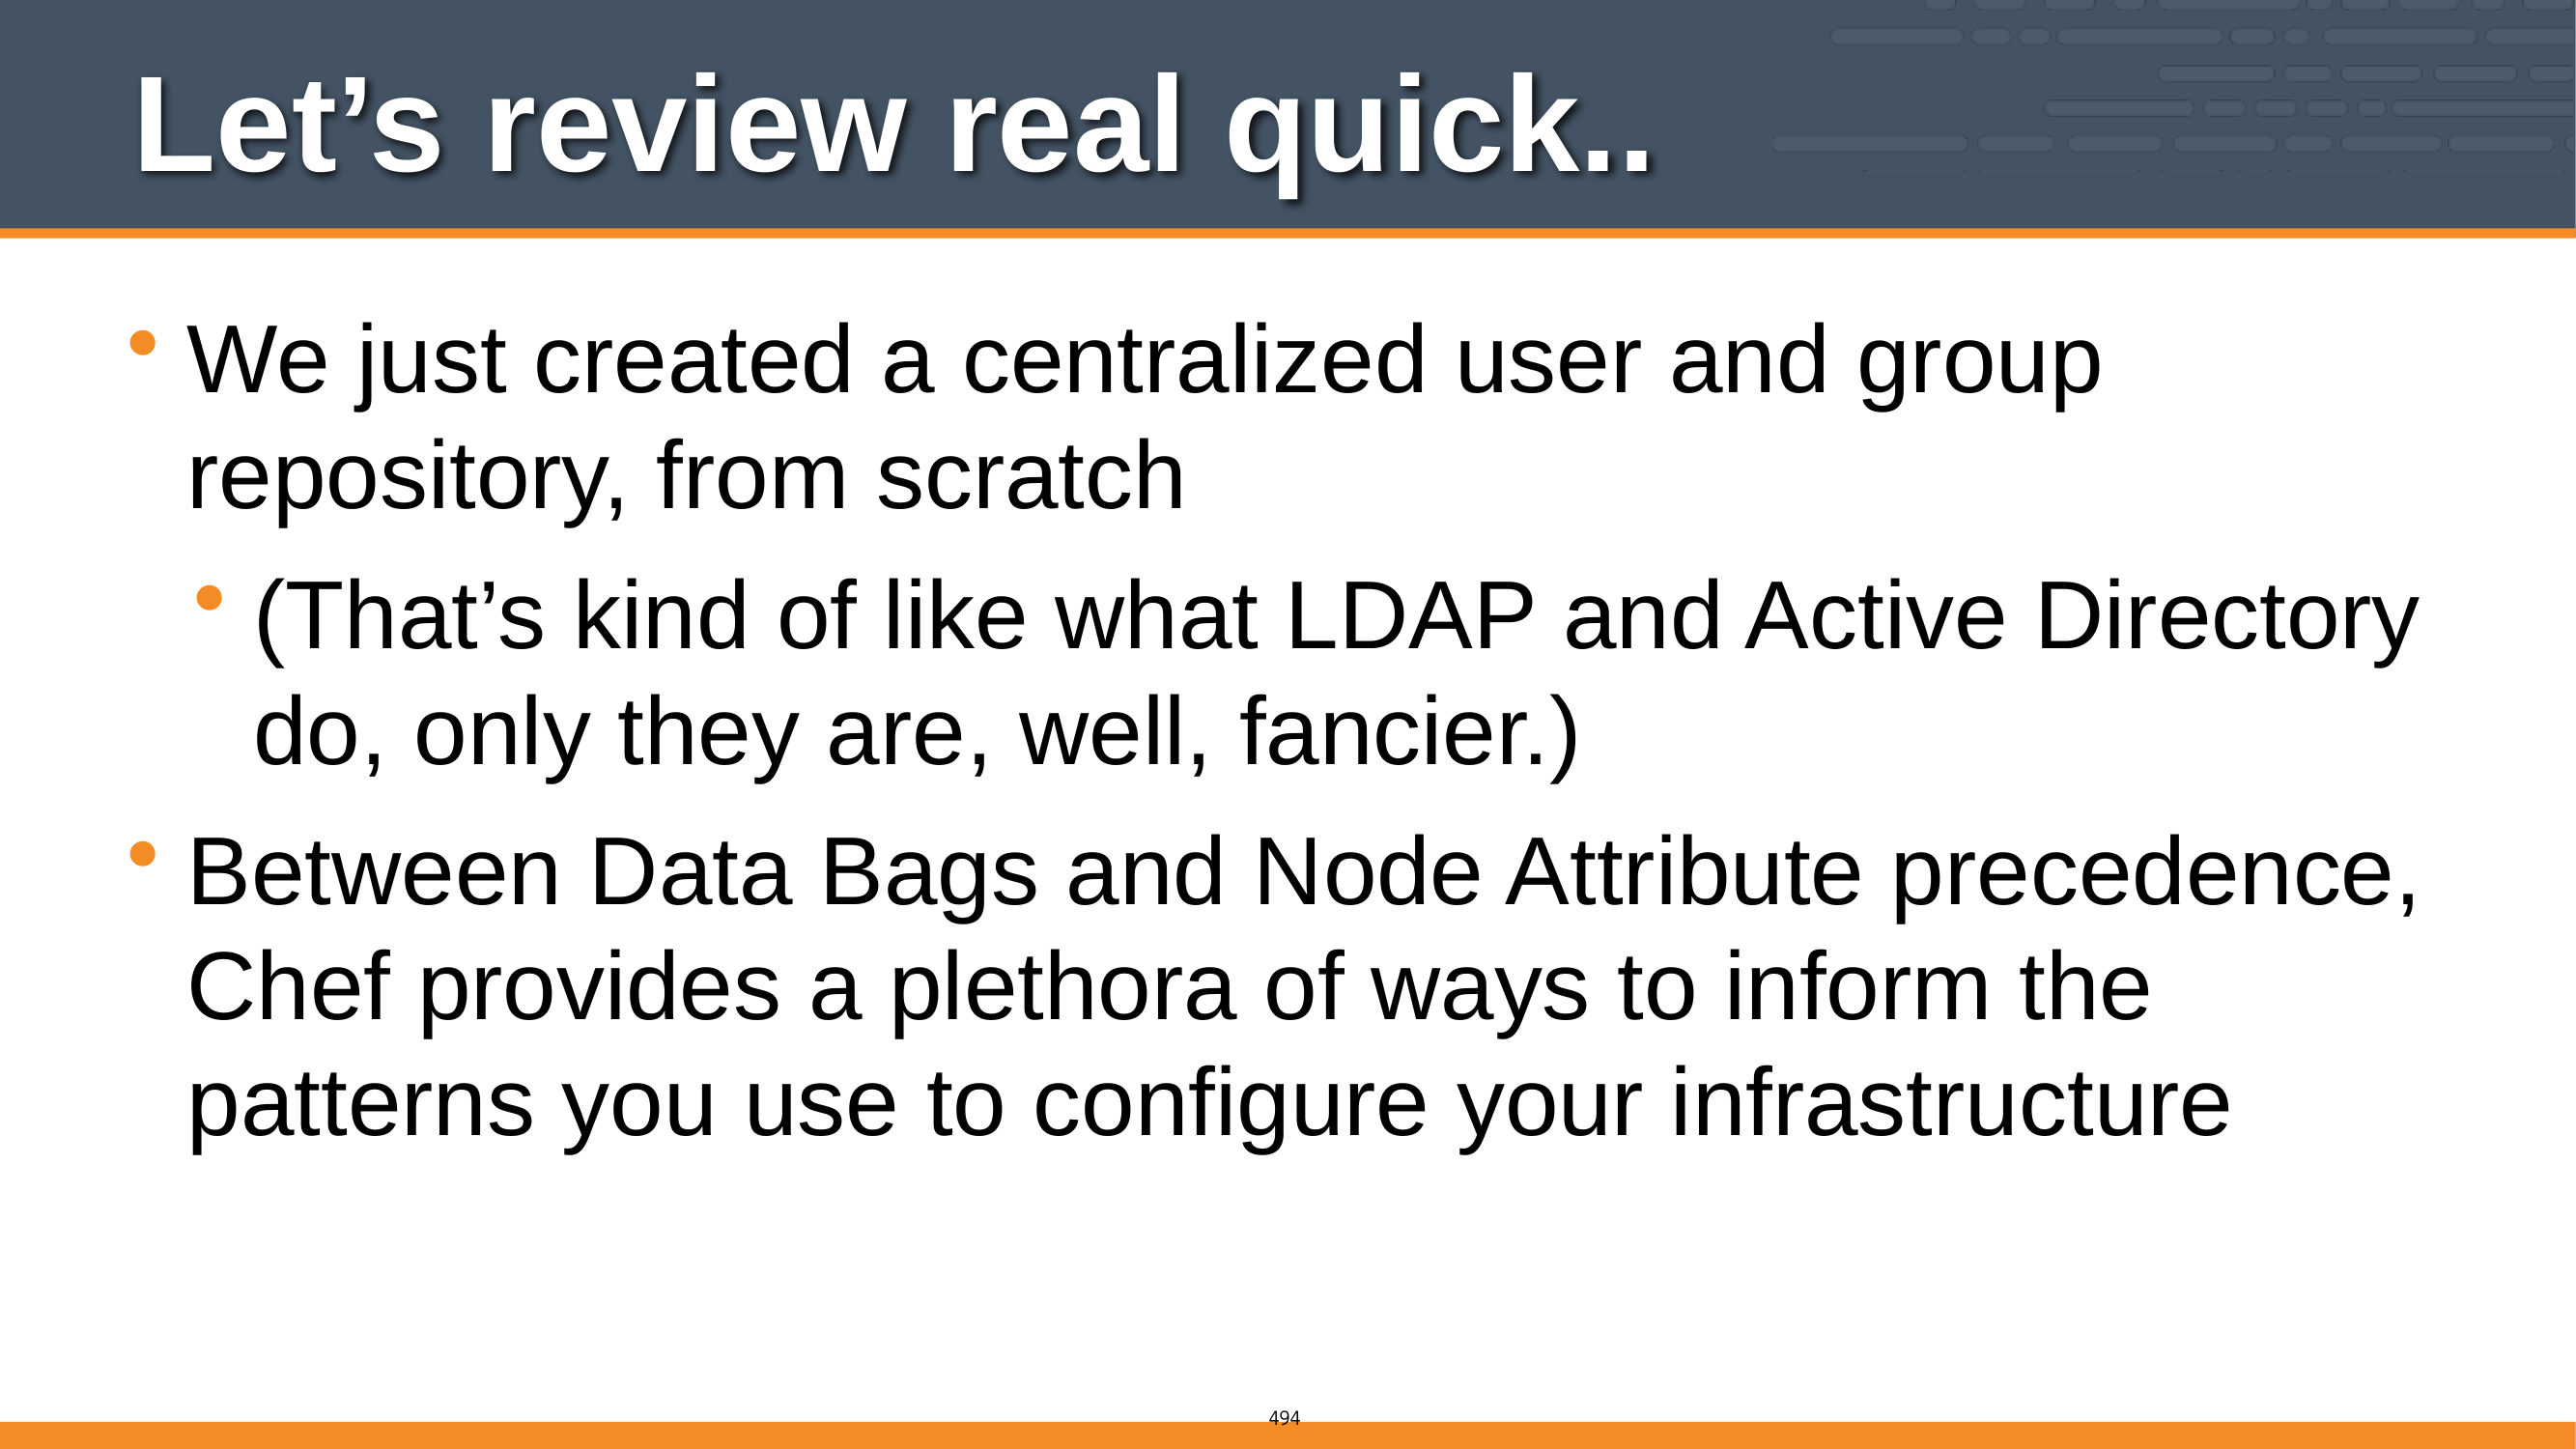

# Let’s review real quick..
We just created a centralized user and group repository, from scratch
(That’s kind of like what LDAP and Active Directory do, only they are, well, fancier.)
Between Data Bags and Node Attribute precedence, Chef provides a plethora of ways to inform the patterns you use to configure your infrastructure
494